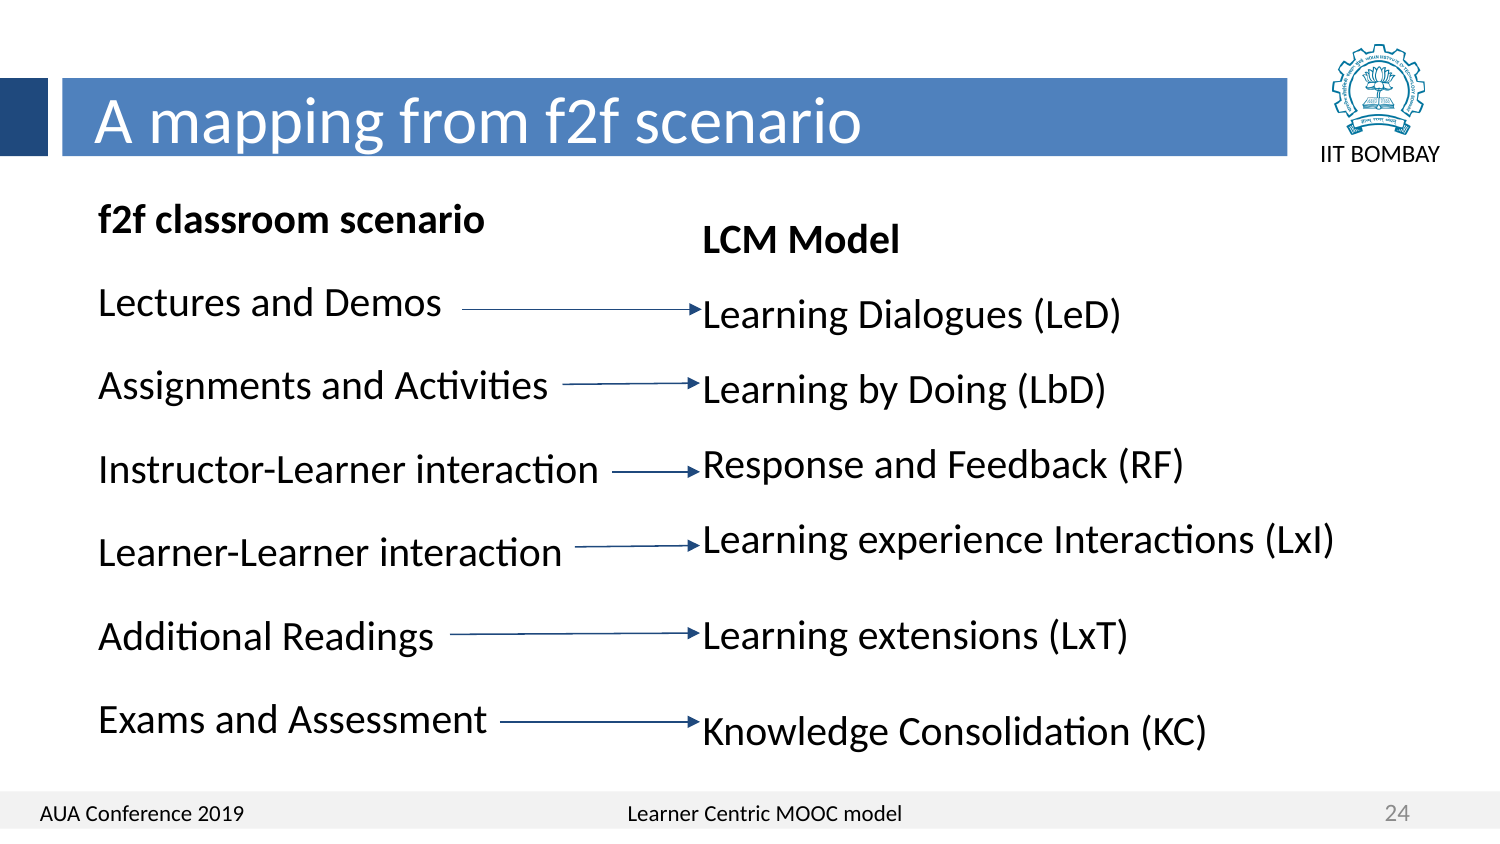

A mapping from f2f scenario
LCM Model
Learning Dialogues (LeD)
Learning by Doing (LbD)
Response and Feedback (RF)
Learning experience Interactions (LxI)
Learning extensions (LxT)
Knowledge Consolidation (KC)
f2f classroom scenario
Lectures and Demos
Assignments and Activities
Instructor-Learner interaction
Learner-Learner interaction
Additional Readings
Exams and Assessment
24